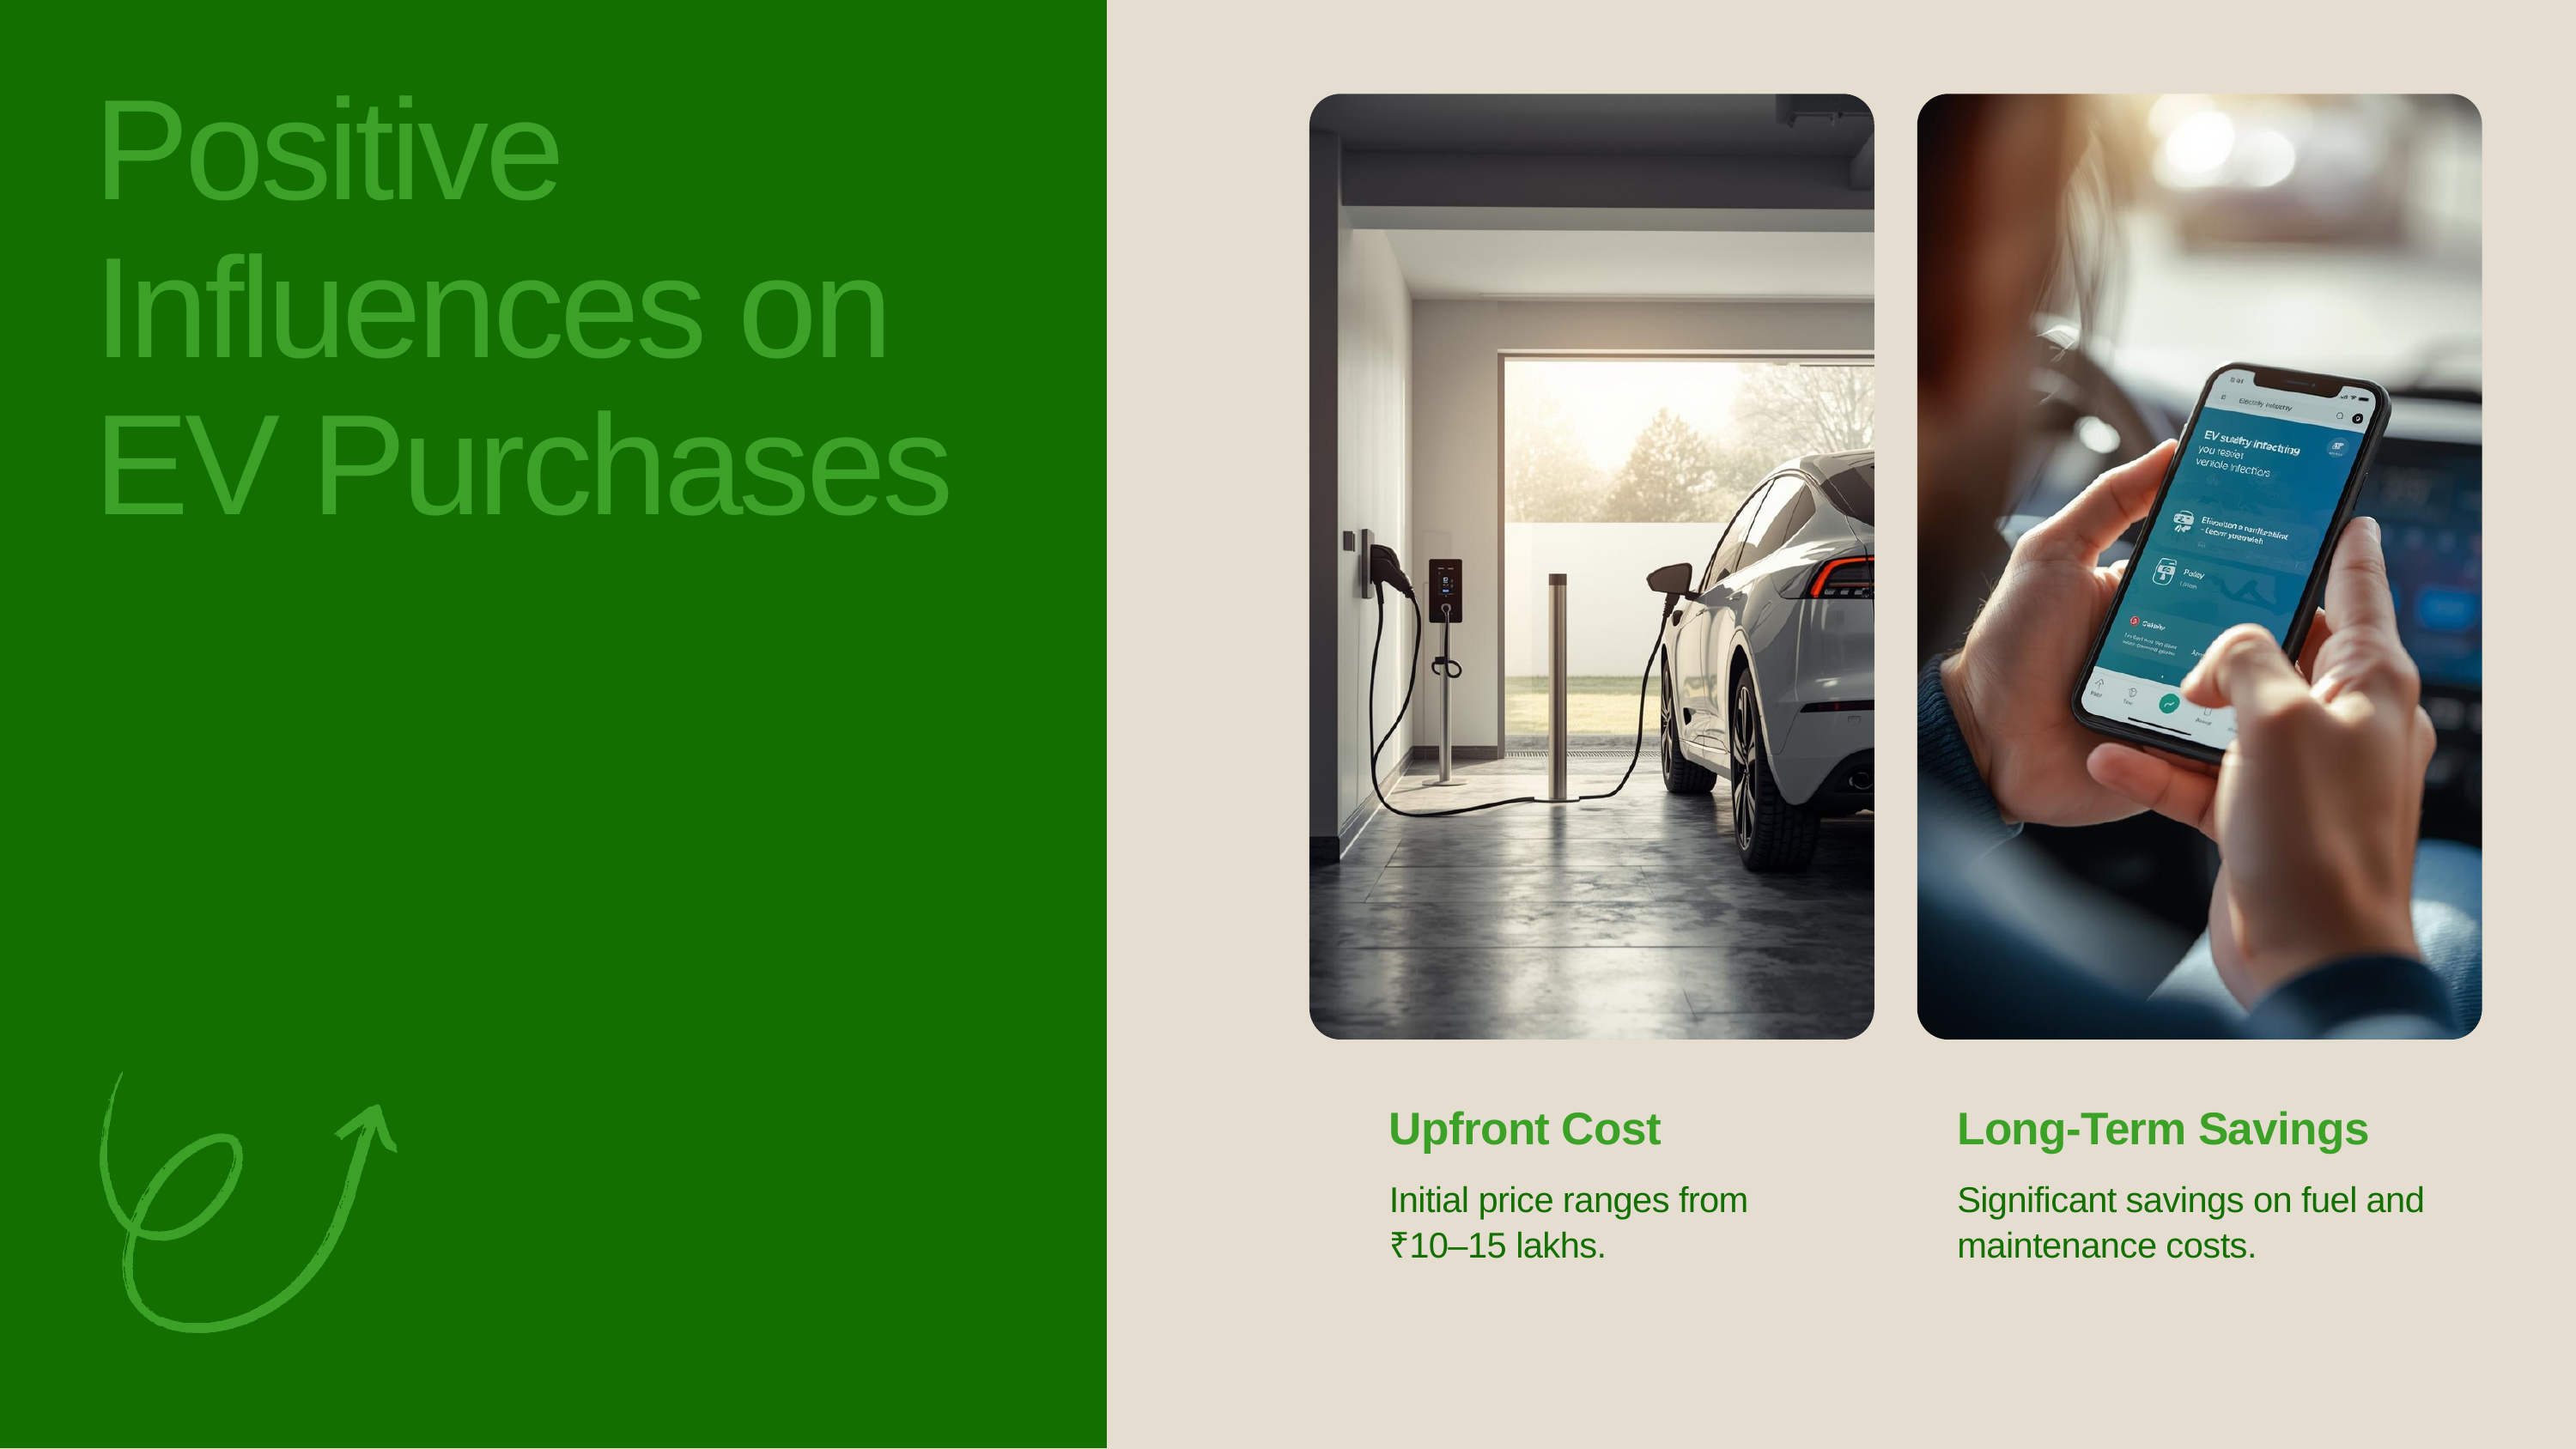

Positive Influences on EV Purchases

Upfront Cost
Initial price ranges from ₹10–15 lakhs.
Long-Term Savings
Significant savings on fuel and maintenance costs.